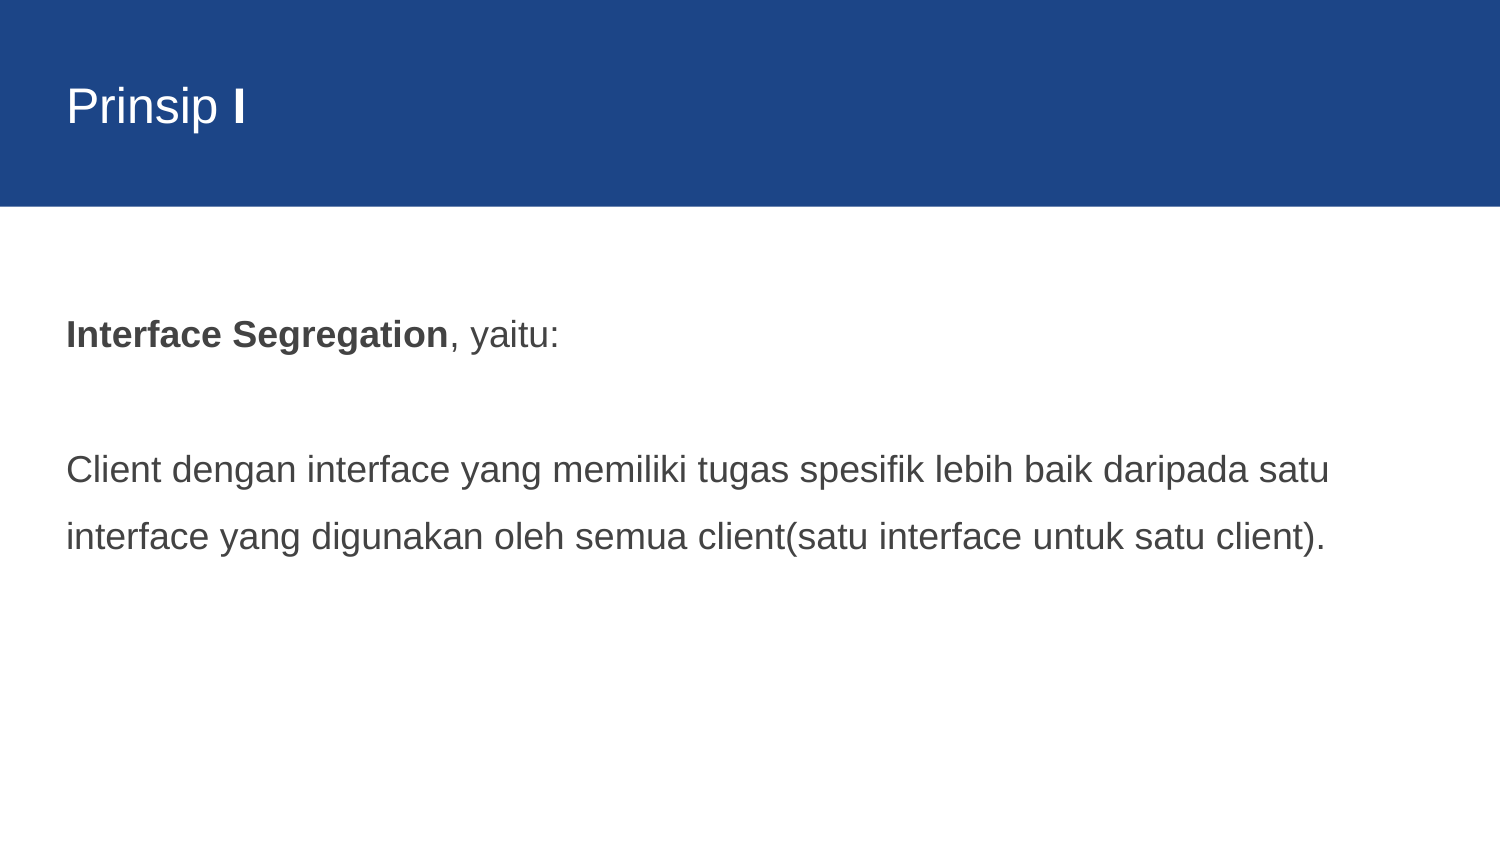

Prinsip I
Interface Segregation, yaitu:

Client dengan interface yang memiliki tugas spesifik lebih baik daripada satu interface yang digunakan oleh semua client(satu interface untuk satu client).